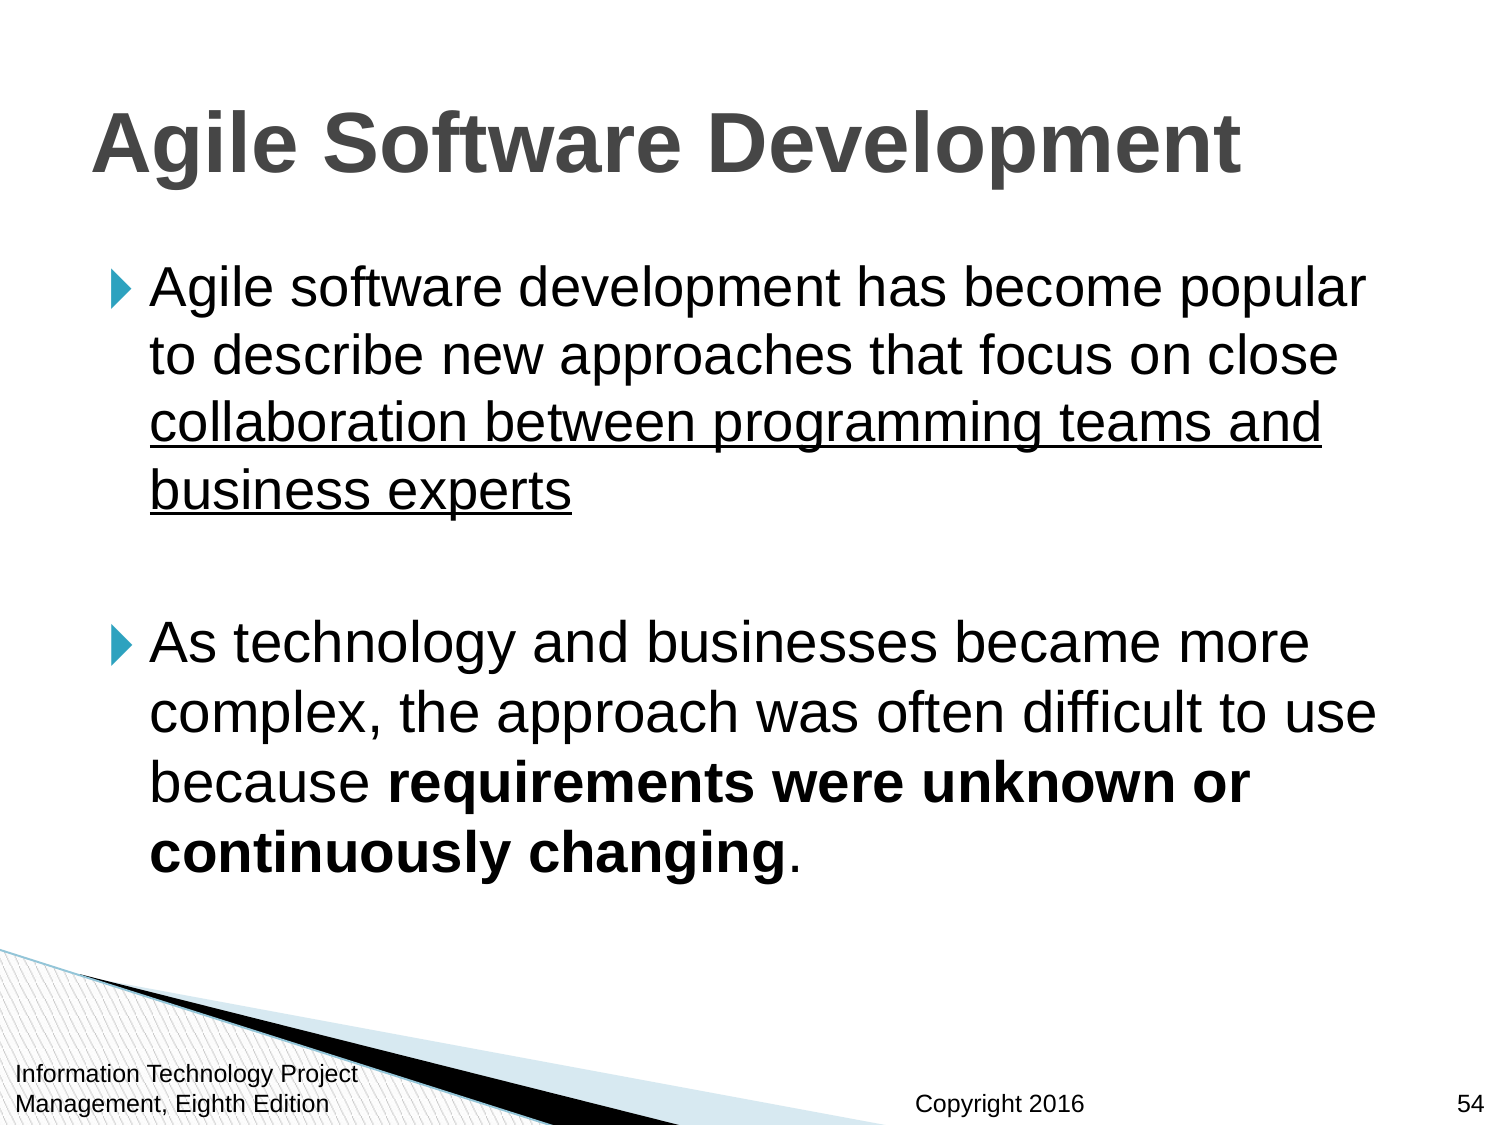

# Agile Software Development
Agile software development has become popular to describe new approaches that focus on close collaboration between programming teams and business experts

As technology and businesses became more complex, the approach was often difficult to use because requirements were unknown or continuously changing.

Information Technology Project Management, Eighth Edition
54